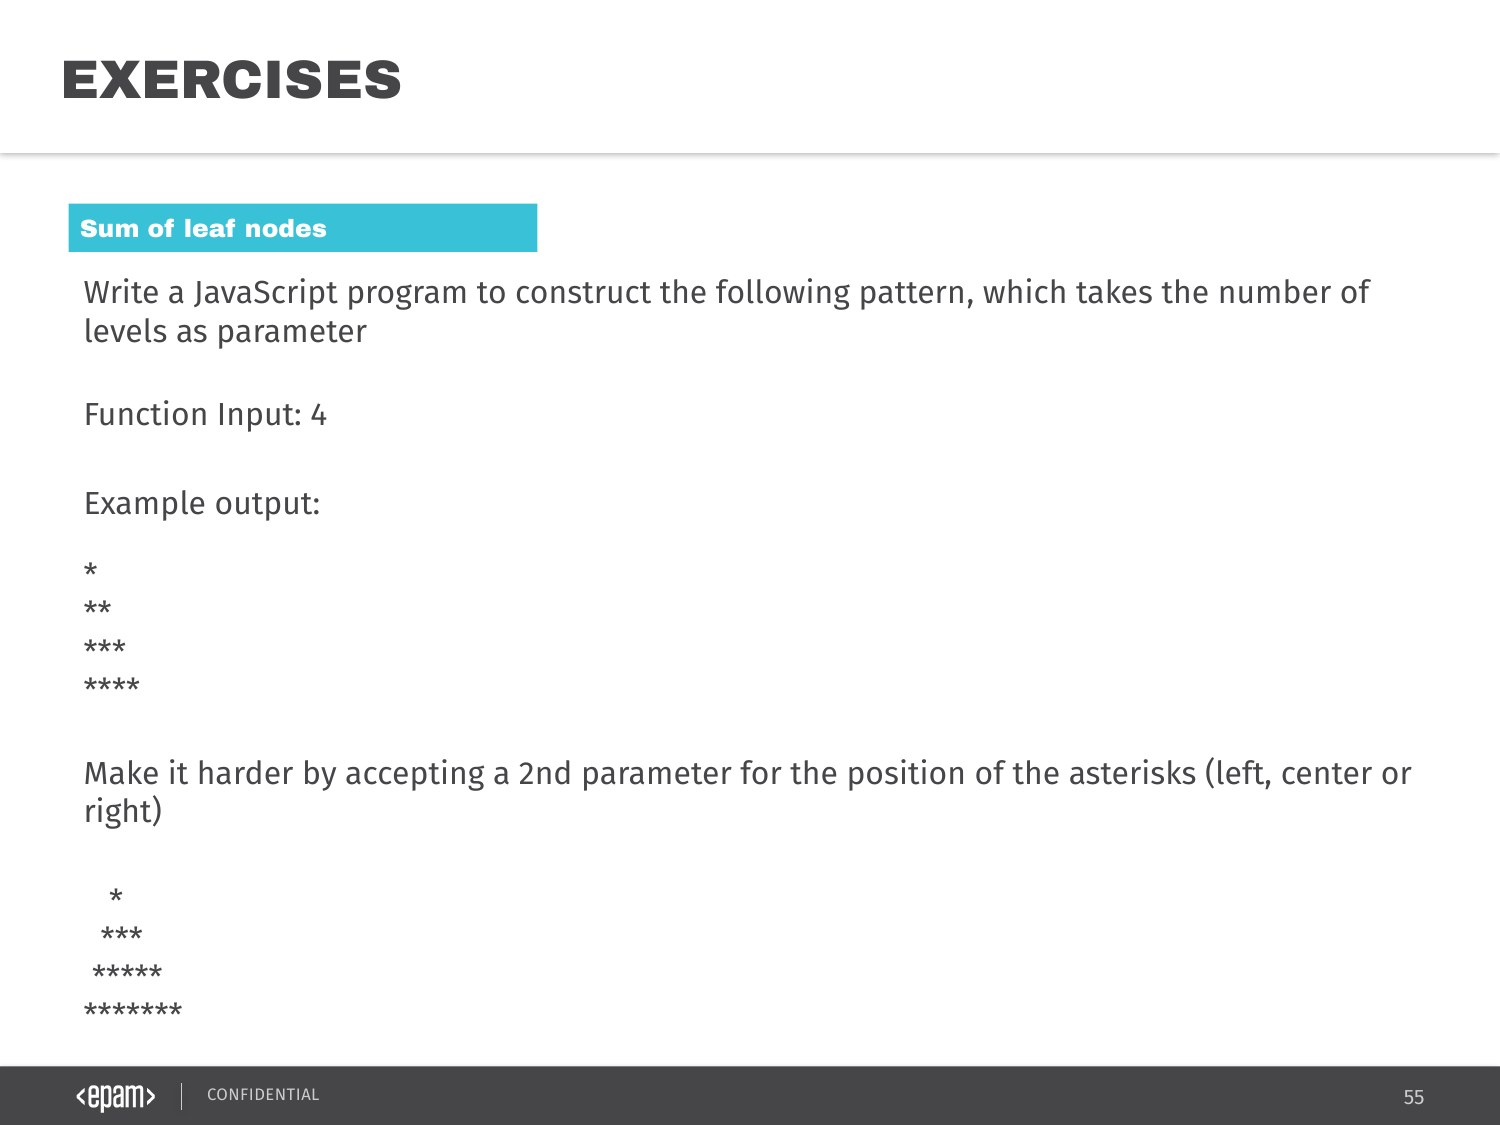

EXERCISES
Sum of leaf nodes
Write a JavaScript program to construct the following pattern, which takes the number of levels as parameter
Function Input: 4

Example output:

* 
** 
*** 
****
Make it harder by accepting a 2nd parameter for the position of the asterisks (left, center or right)

   * 
  *** 
 ***** 
*******